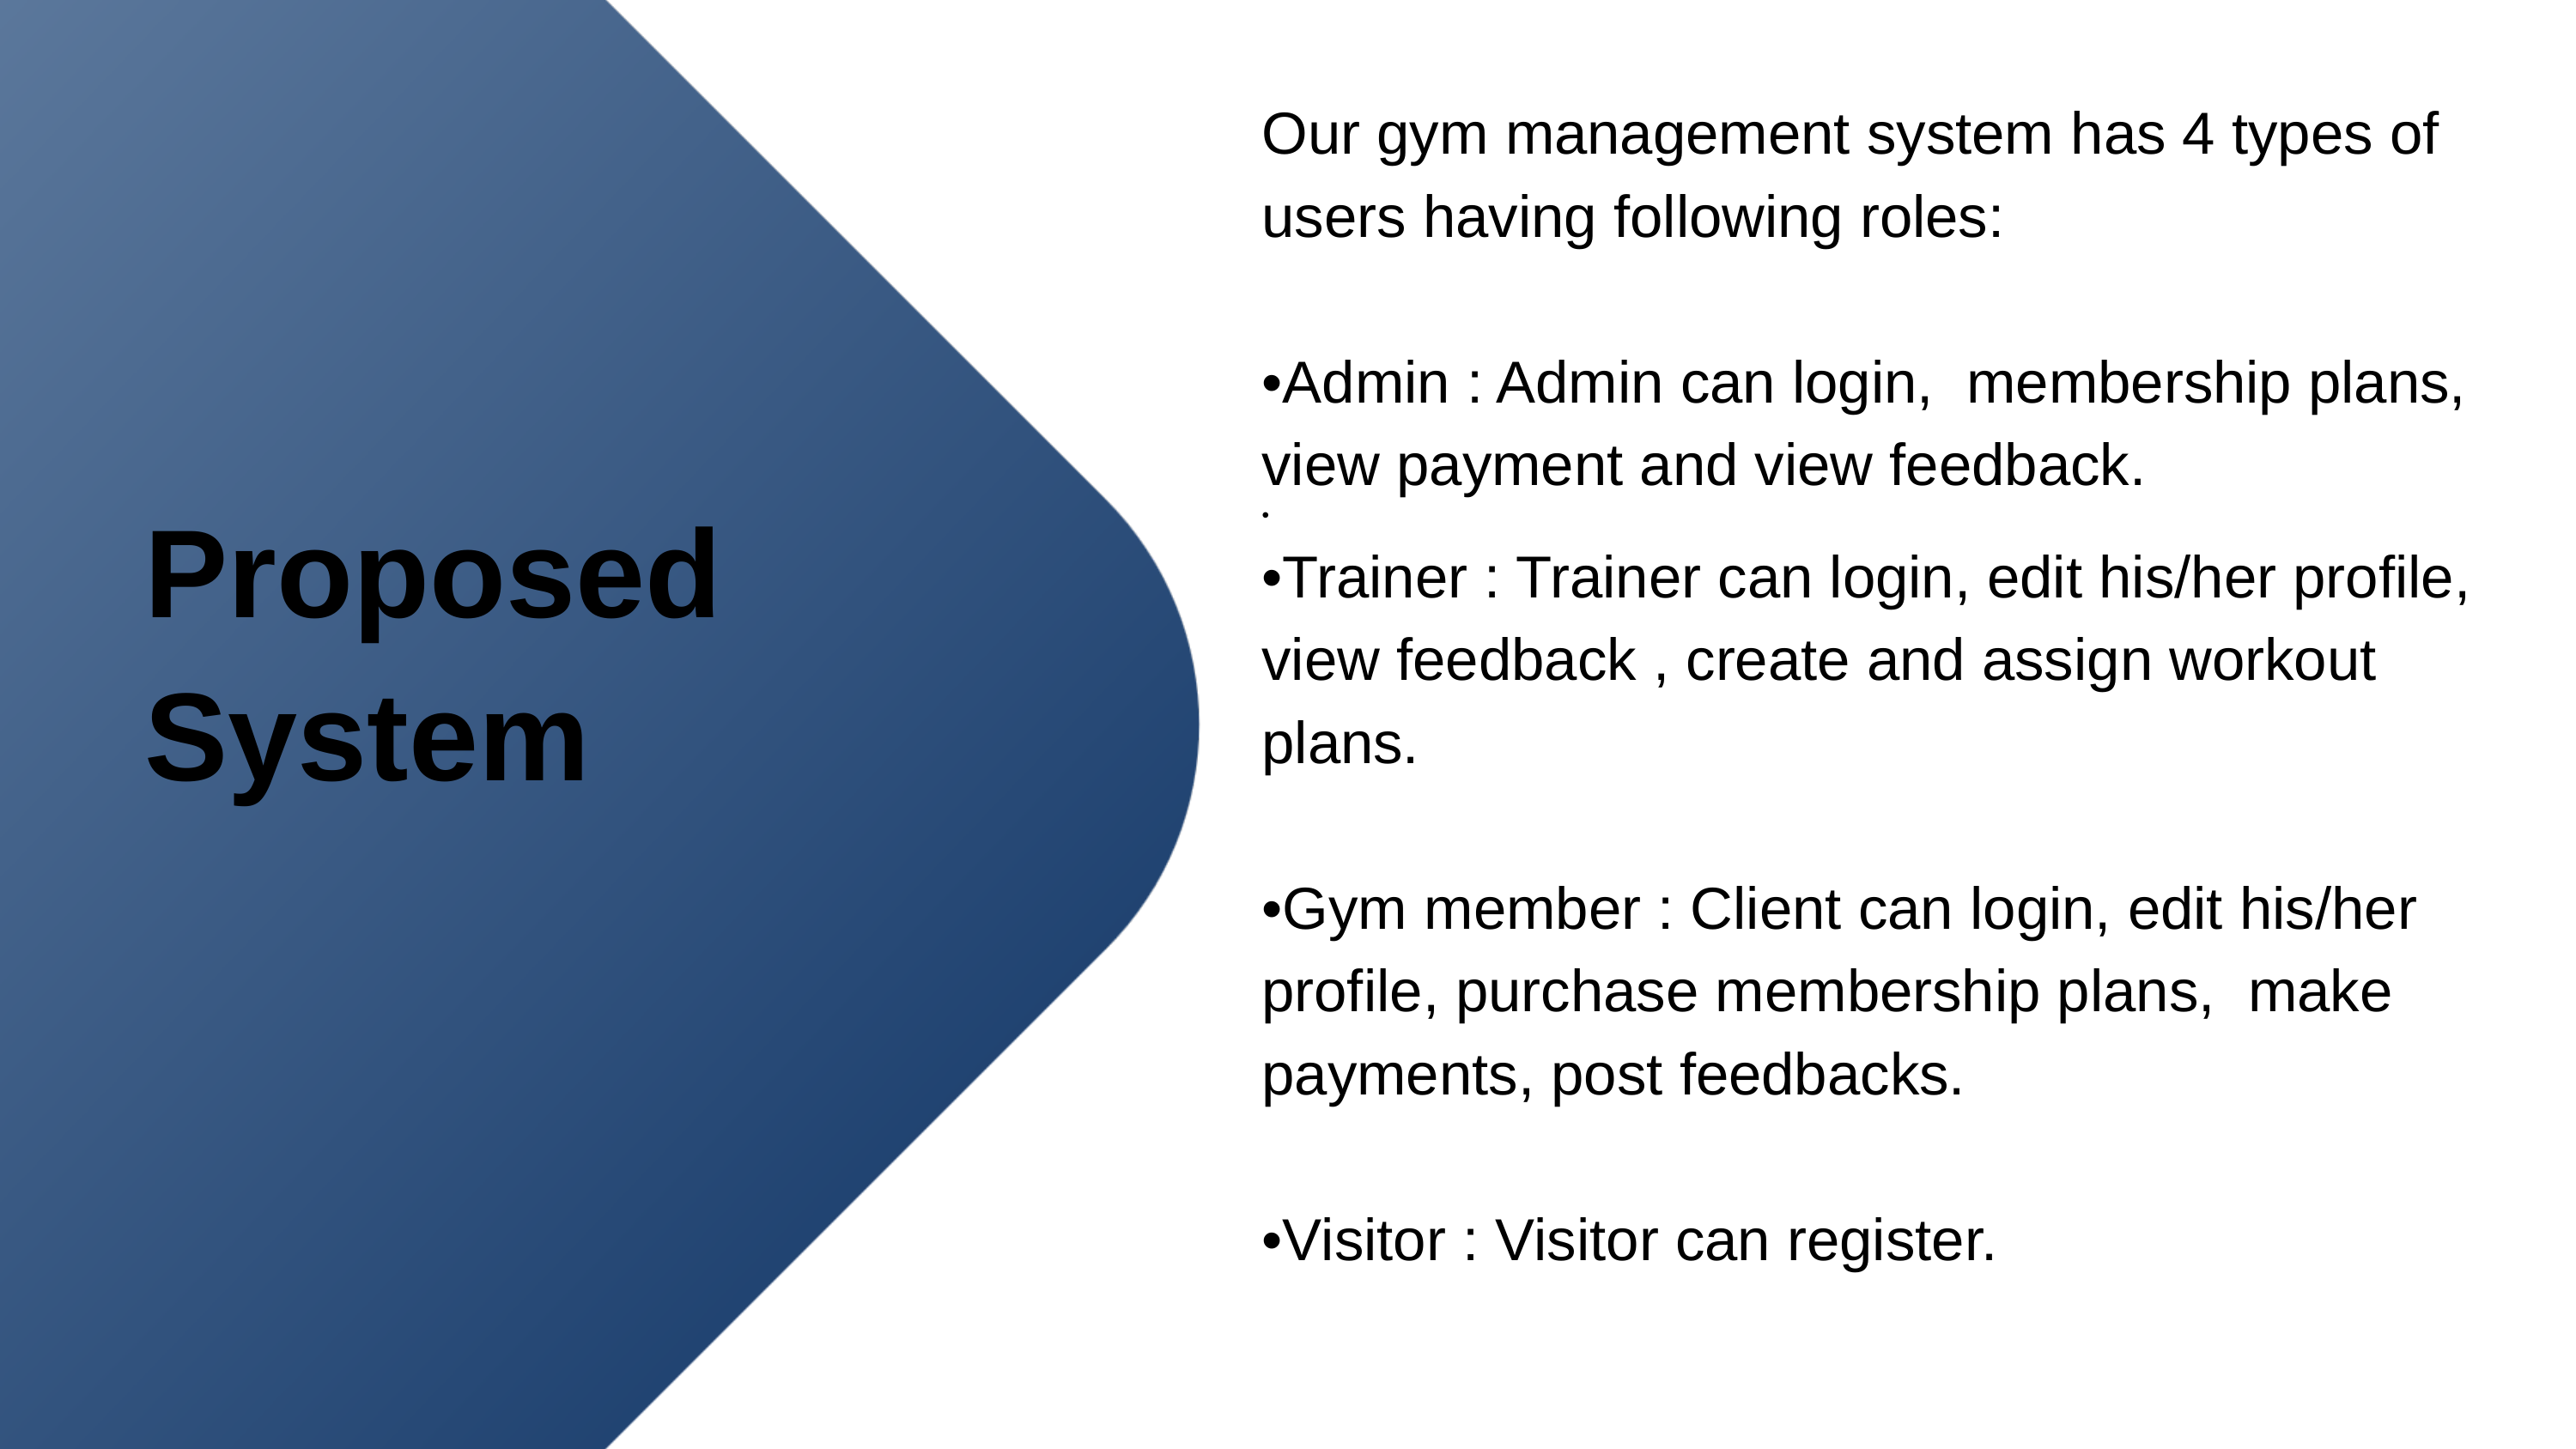

Our gym management system has 4 types of users having following roles:

•Admin : Admin can login,  membership plans, view payment and view feedback.
•
•Trainer : Trainer can login, edit his/her profile, view feedback , create and assign workout plans.

•Gym member : Client can login, edit his/her profile, purchase membership plans,  make payments, post feedbacks.

•Visitor : Visitor can register.

Proposed System